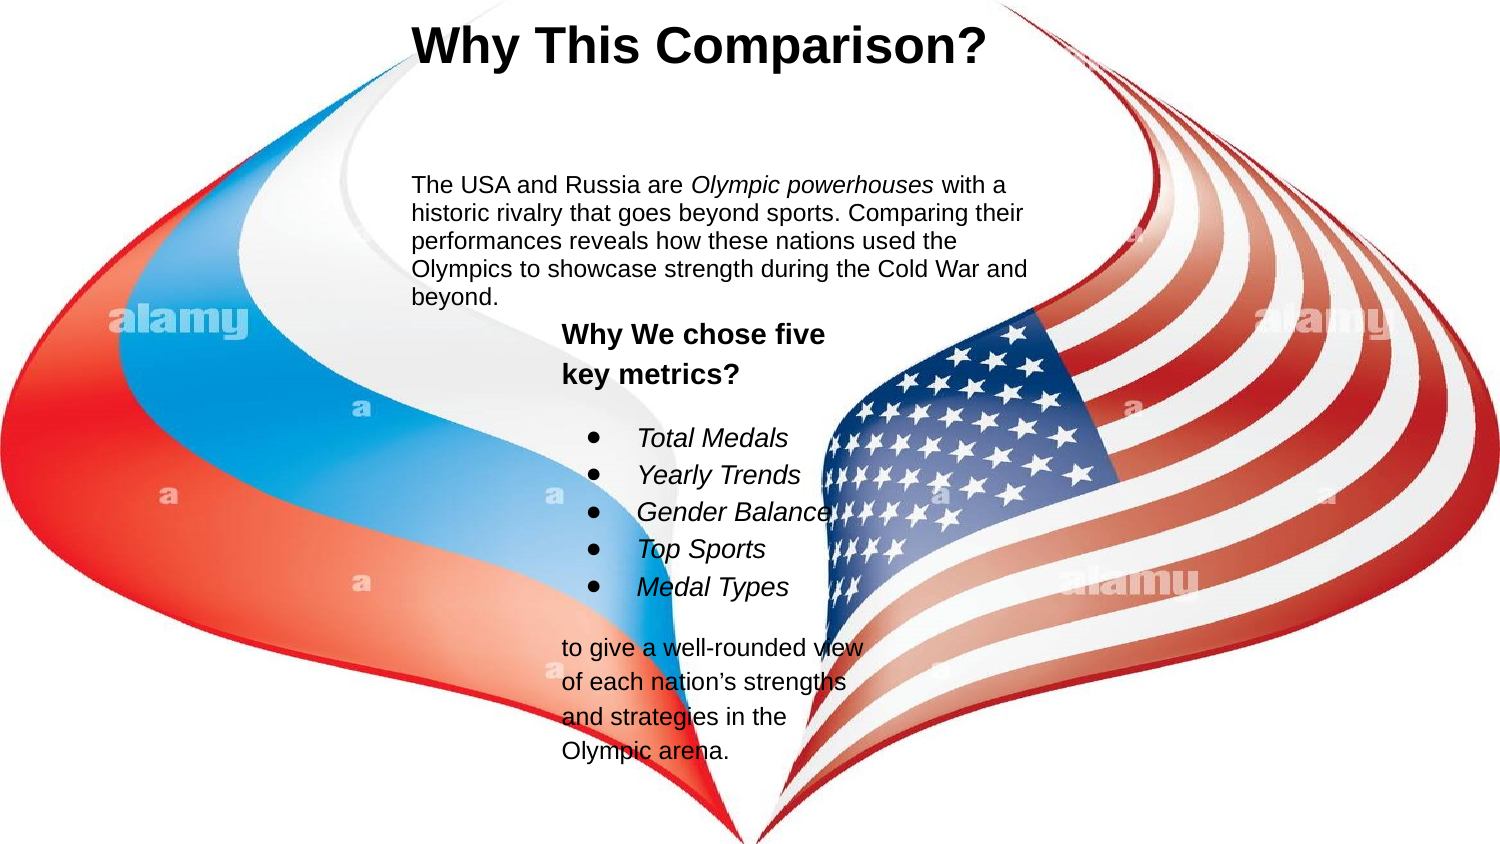

Why This Comparison?
The USA and Russia are Olympic powerhouses with a historic rivalry that goes beyond sports. Comparing their performances reveals how these nations used the Olympics to showcase strength during the Cold War and beyond.
Why We chose five key metrics?
Total Medals
Yearly Trends
Gender Balance
Top Sports
Medal Types
to give a well-rounded view of each nation’s strengths and strategies in the Olympic arena.